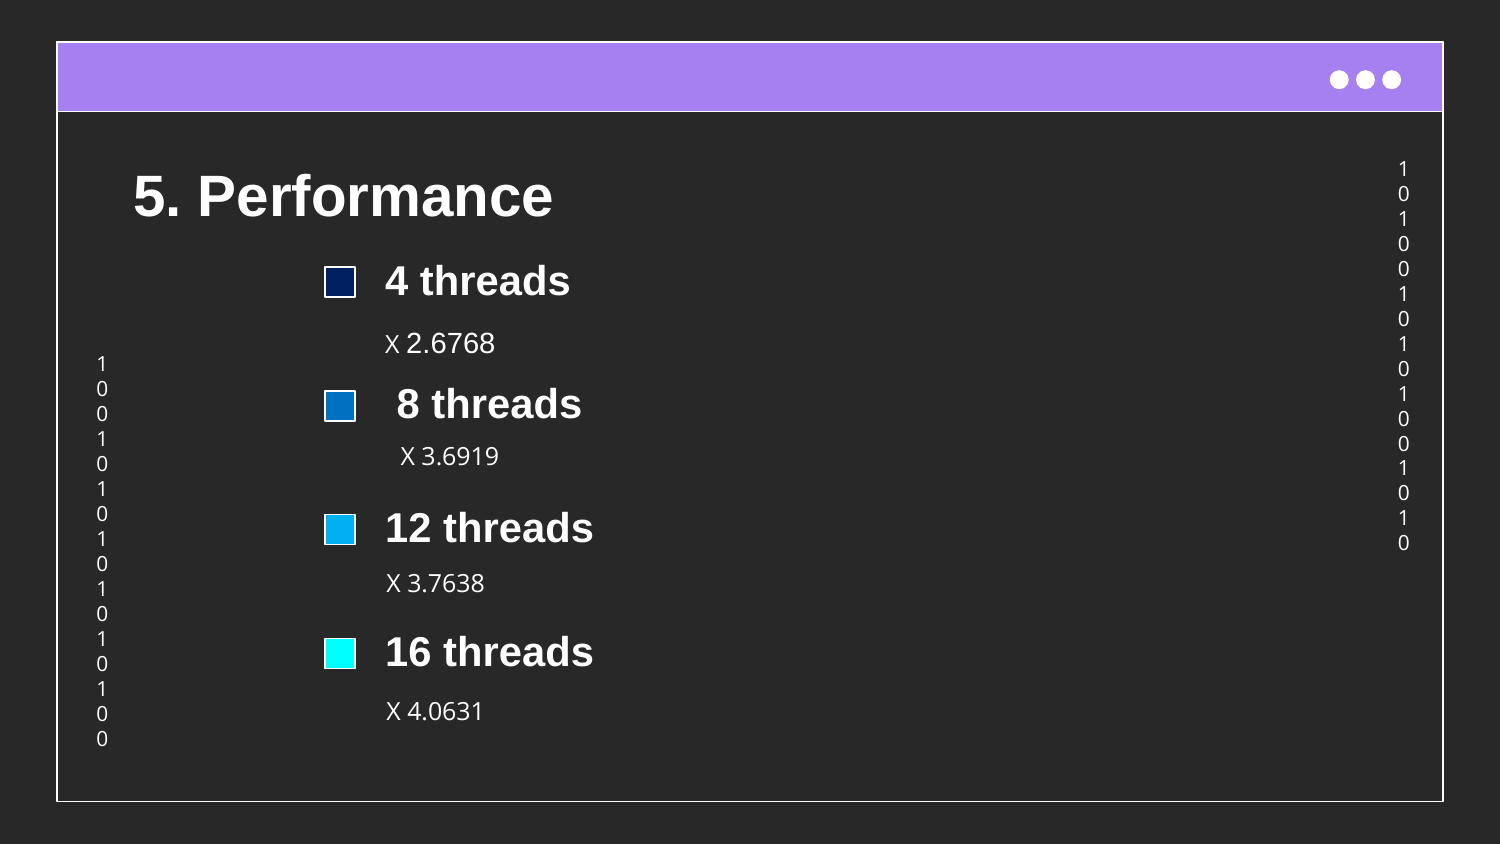

# 5. Performance
4 threads

X 2.6768
 8 threads

X 3.6919
12 threads

X 3.7638
16 threads

X 4.0631